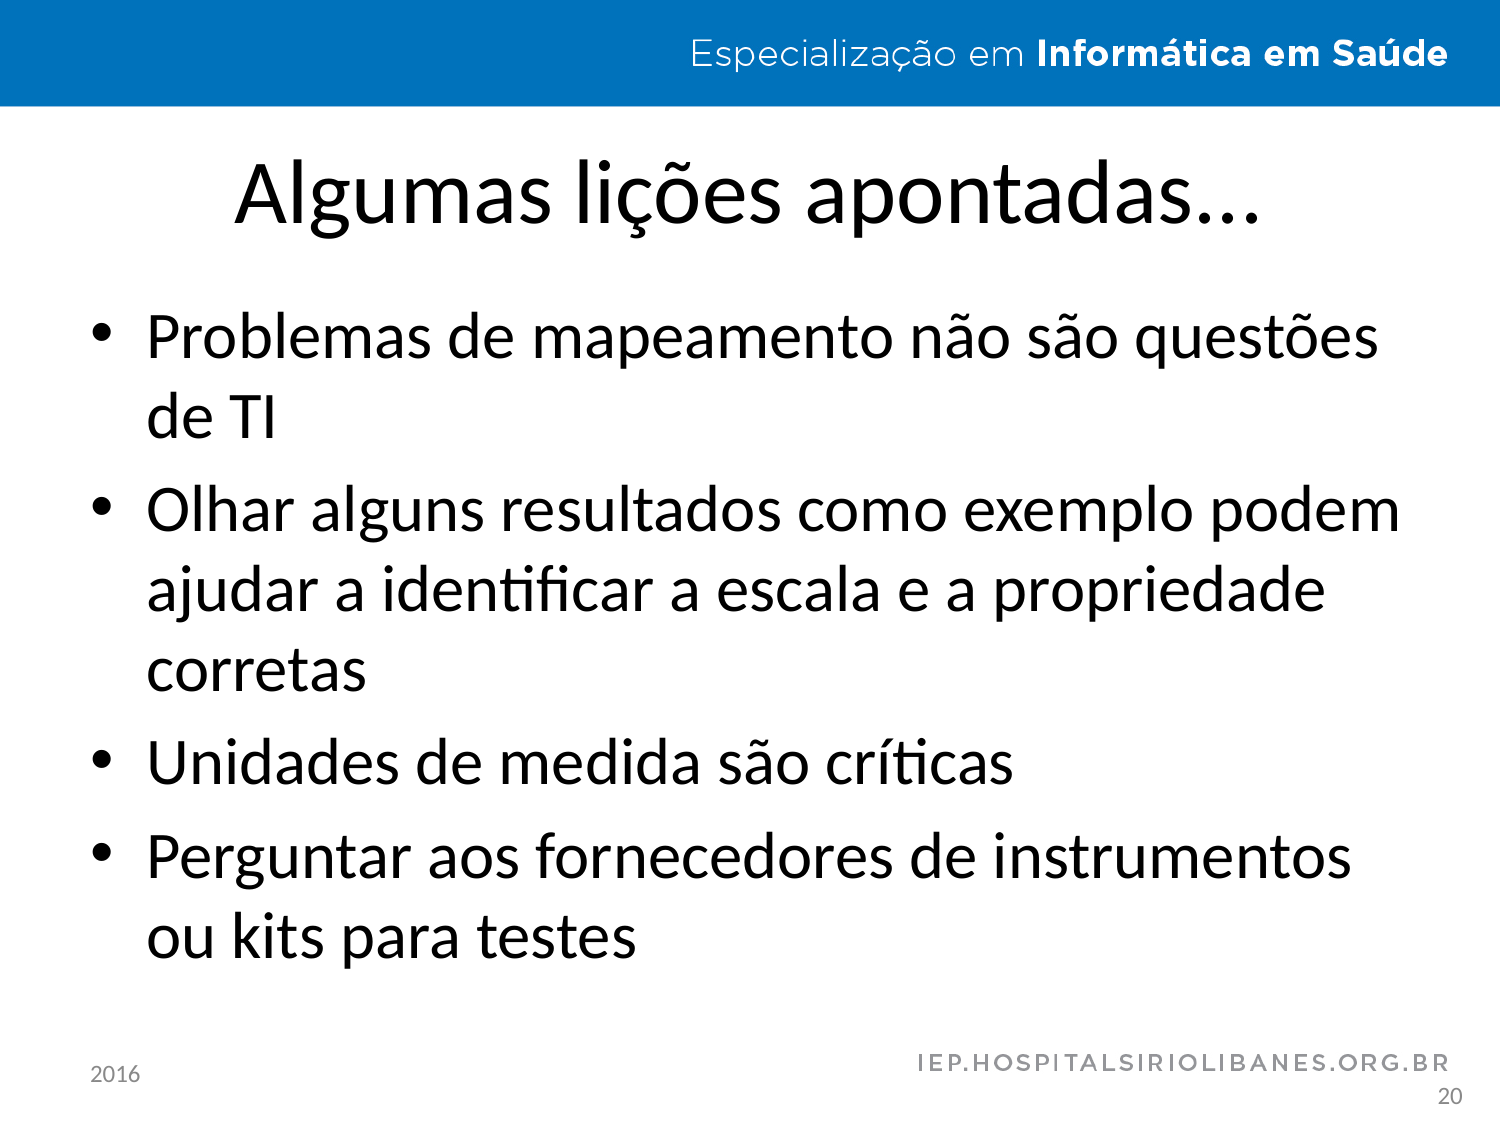

# Algumas lições apontadas...
Problemas de mapeamento não são questões de TI
Olhar alguns resultados como exemplo podem ajudar a identificar a escala e a propriedade corretas
Unidades de medida são críticas
Perguntar aos fornecedores de instrumentos ou kits para testes
2016
20